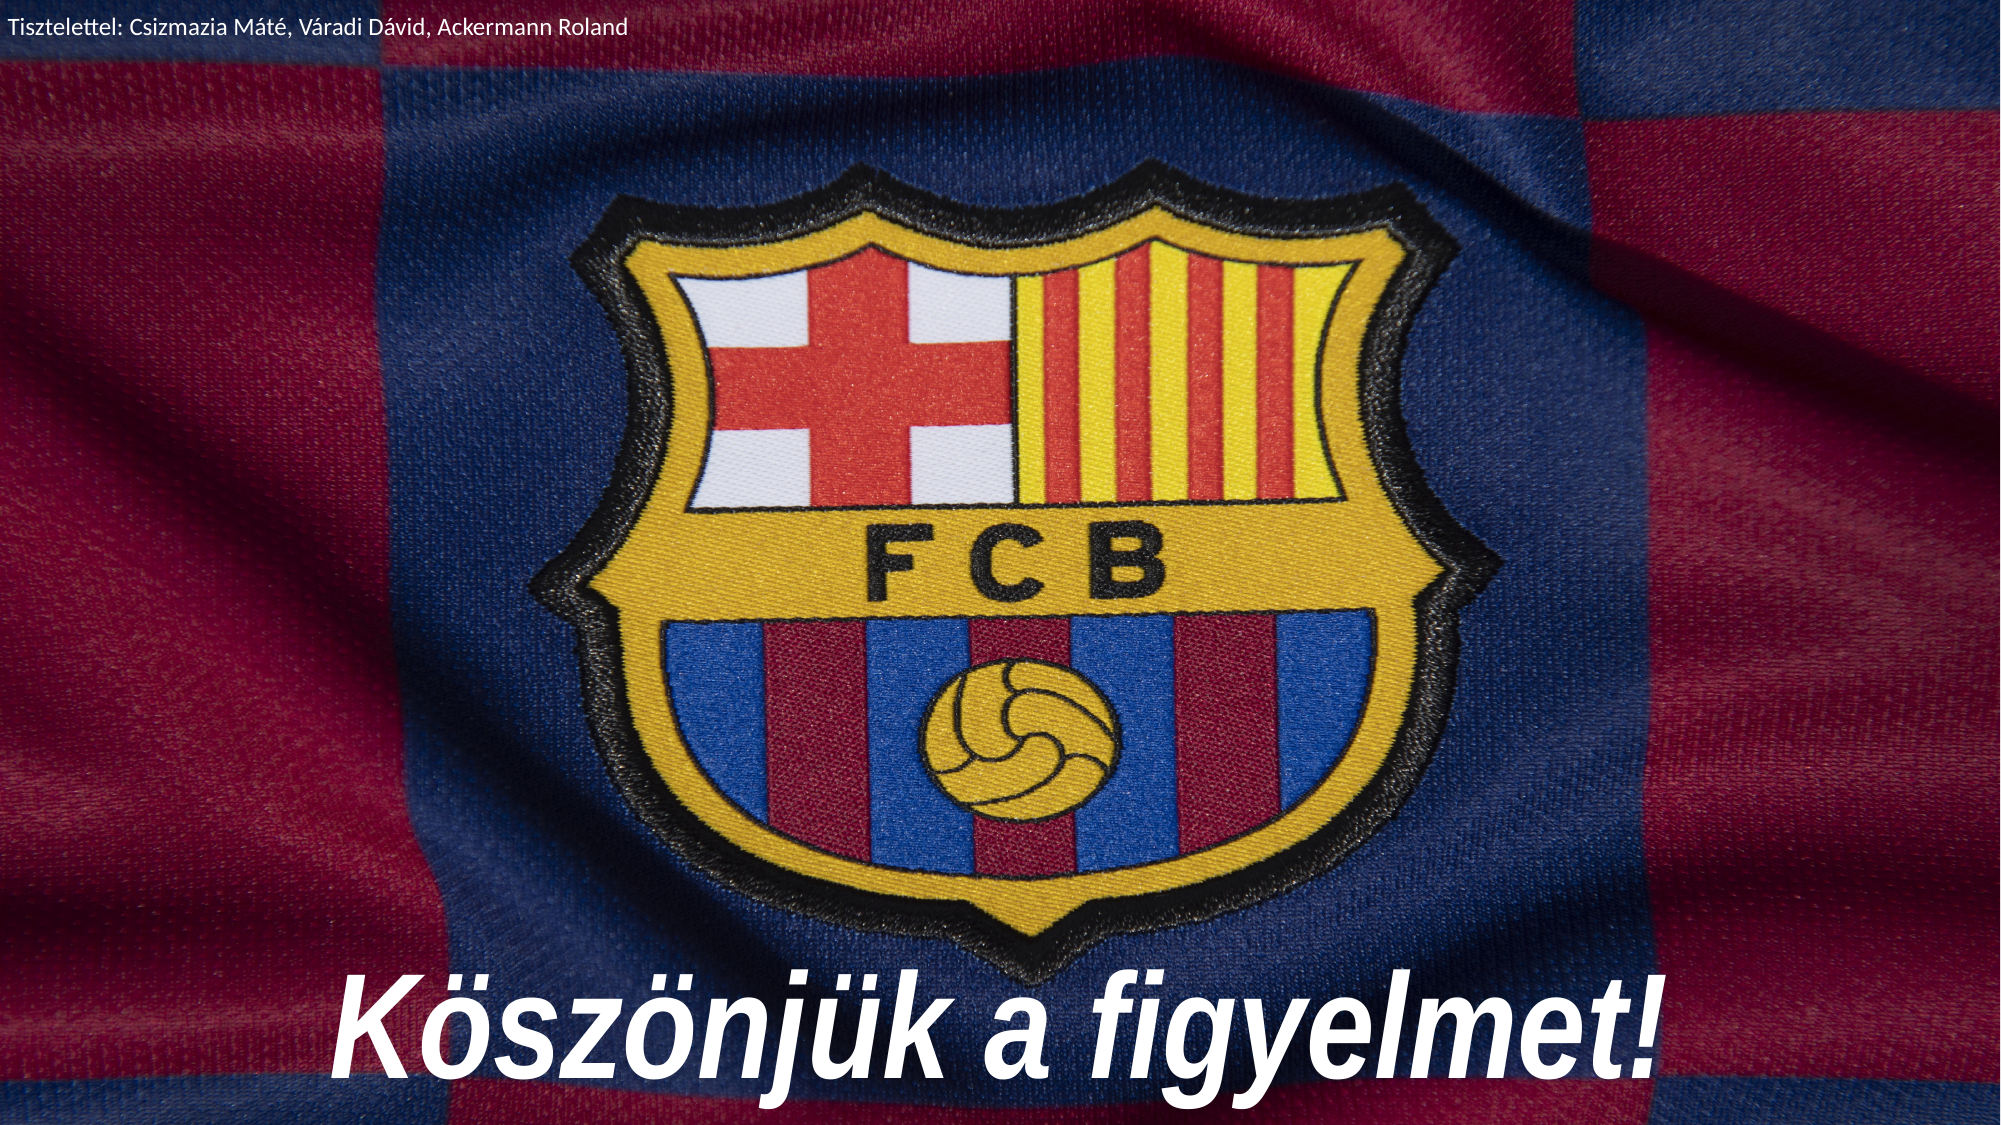

Tisztelettel: Csizmazia Máté, Váradi Dávid, Ackermann Roland
# Köszönjük a figyelmet!